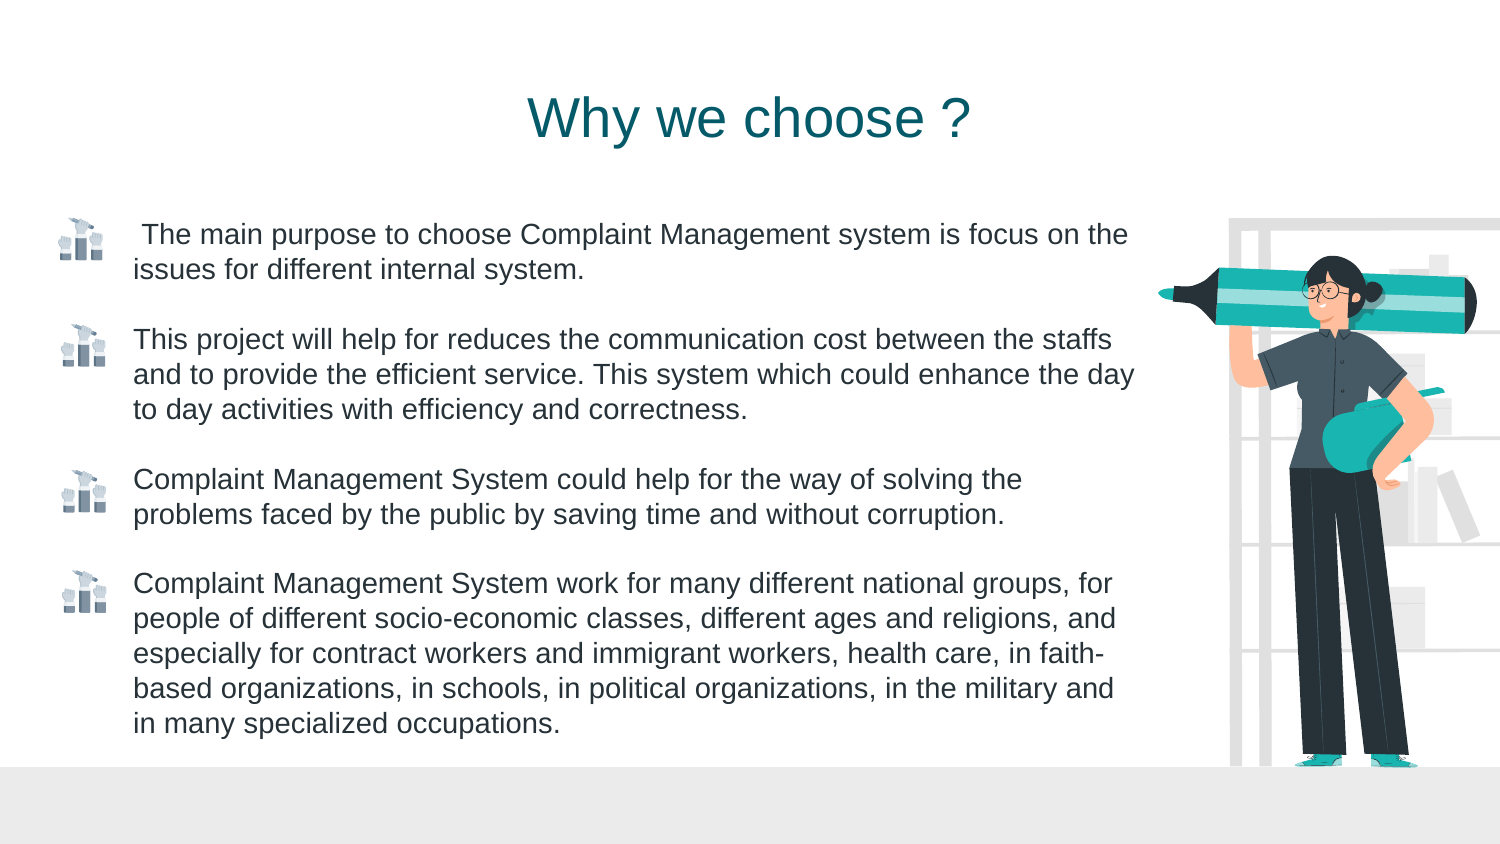

# Why we choose ?
 The main purpose to choose Complaint Management system is focus on the issues for different internal system.

This project will help for reduces the communication cost between the staffs and to provide the efficient service. This system which could enhance the day to day activities with efficiency and correctness.
Complaint Management System could help for the way of solving the problems faced by the public by saving time and without corruption.

Complaint Management System work for many different national groups, for people of different socio-economic classes, different ages and religions, and especially for contract workers and immigrant workers, health care, in faith-based organizations, in schools, in political organizations, in the military and in many specialized occupations.